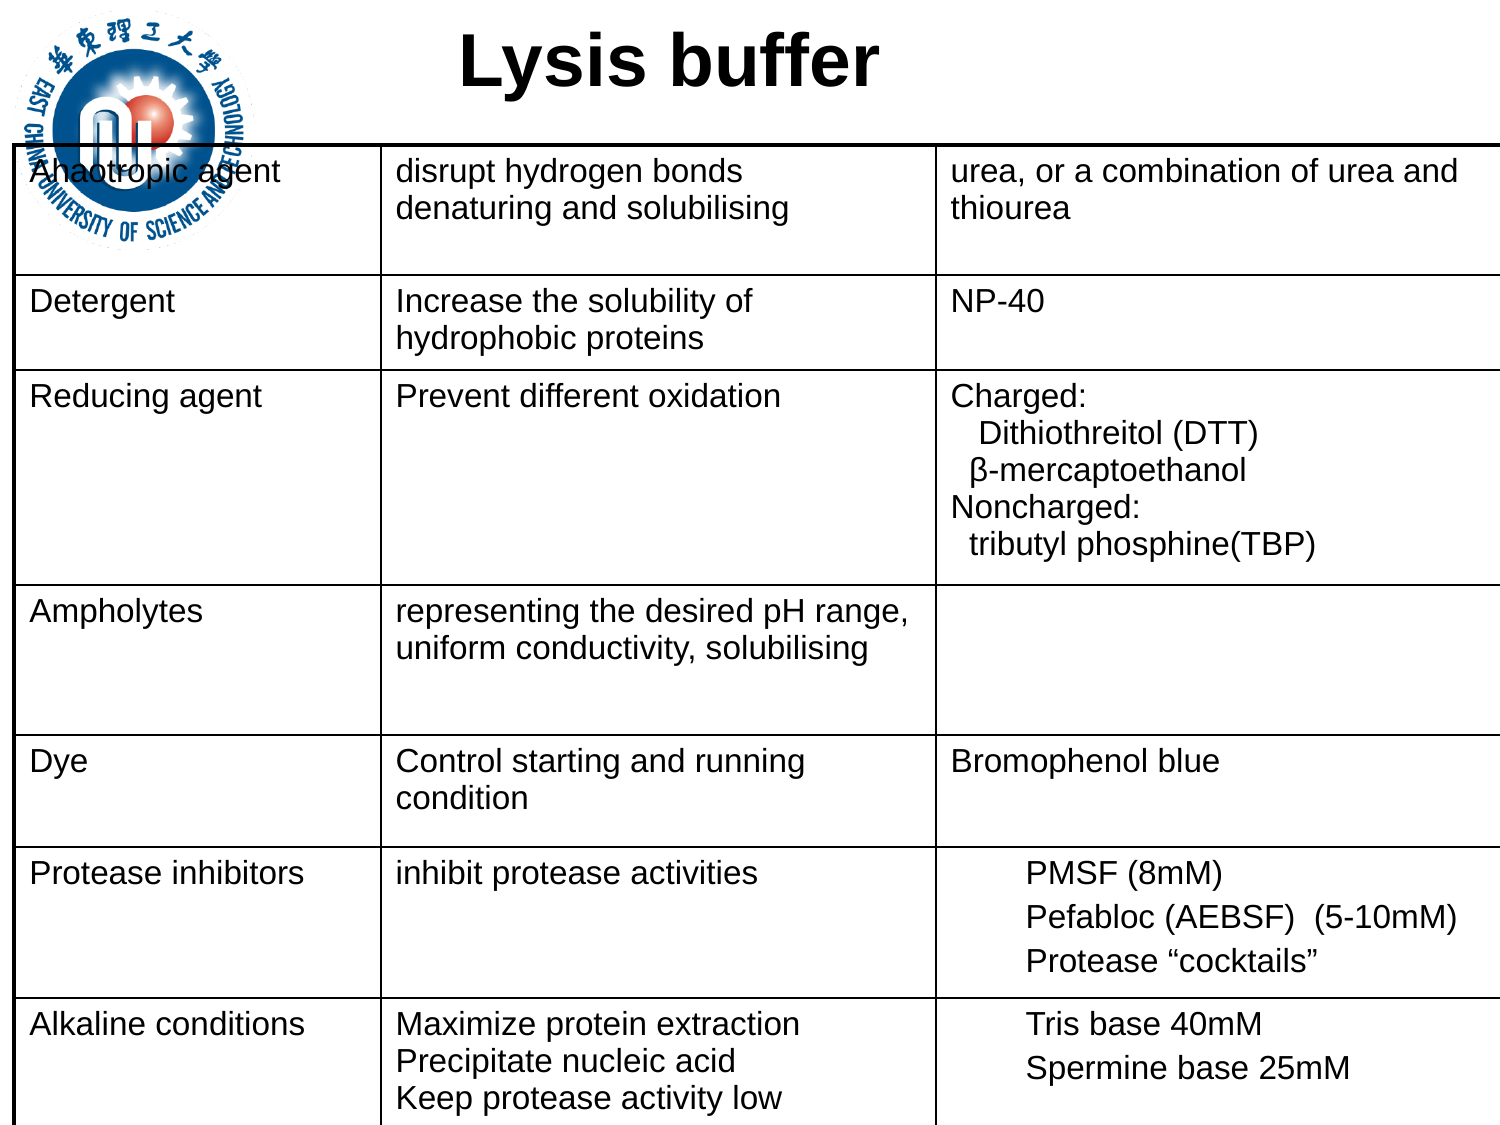

# Lysis buffer
| Ahaotropic agent | disrupt hydrogen bonds denaturing and solubilising | urea, or a combination of urea and thiourea |
| --- | --- | --- |
| Detergent | Increase the solubility of hydrophobic proteins | NP-40 |
| Reducing agent | Prevent different oxidation | Charged: Dithiothreitol (DTT) β-mercaptoethanol Noncharged: tributyl phosphine(TBP) |
| Ampholytes | representing the desired pH range, uniform conductivity, solubilising |  |
| Dye | Control starting and running condition | Bromophenol blue |
| Protease inhibitors | inhibit protease activities | PMSF (8mM) Pefabloc (AEBSF) (5-10mM) Protease “cocktails” |
| Alkaline conditions | Maximize protein extraction Precipitate nucleic acid Keep protease activity low | Tris base 40mM Spermine base 25mM |